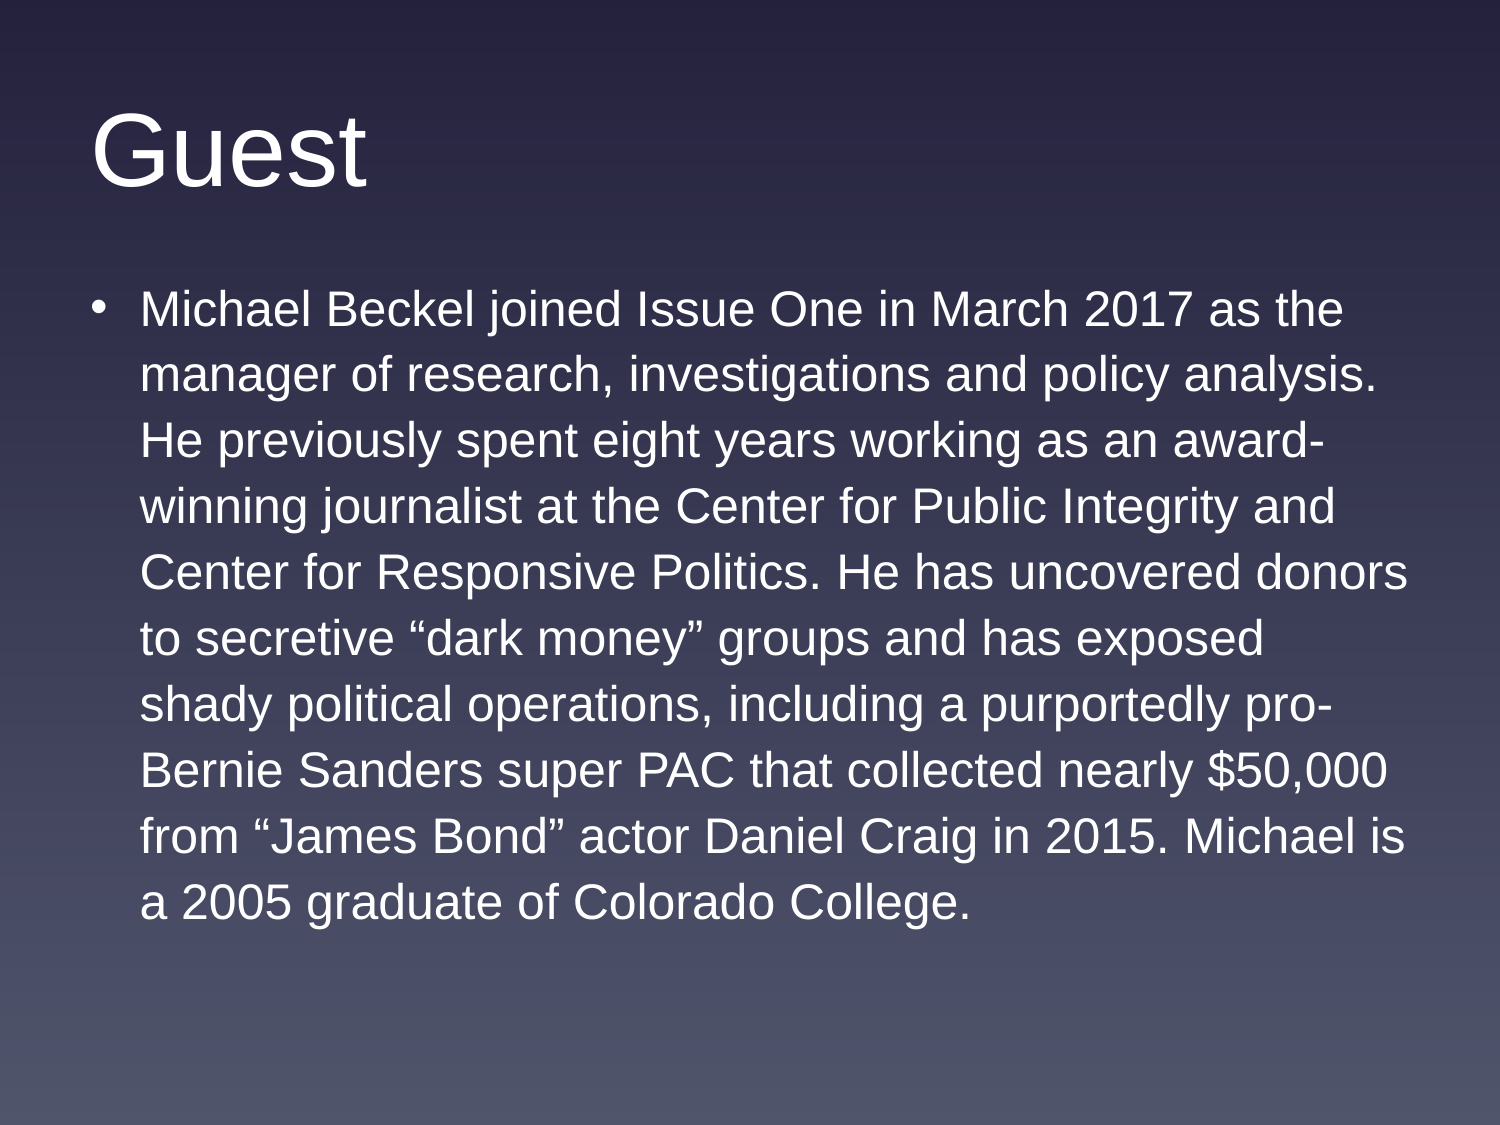

# Guest
Michael Beckel joined Issue One in March 2017 as the manager of research, investigations and policy analysis. He previously spent eight years working as an award-winning journalist at the Center for Public Integrity and Center for Responsive Politics. He has uncovered donors to secretive “dark money” groups and has exposed shady political operations, including a purportedly pro-Bernie Sanders super PAC that collected nearly $50,000 from “James Bond” actor Daniel Craig in 2015. Michael is a 2005 graduate of Colorado College.